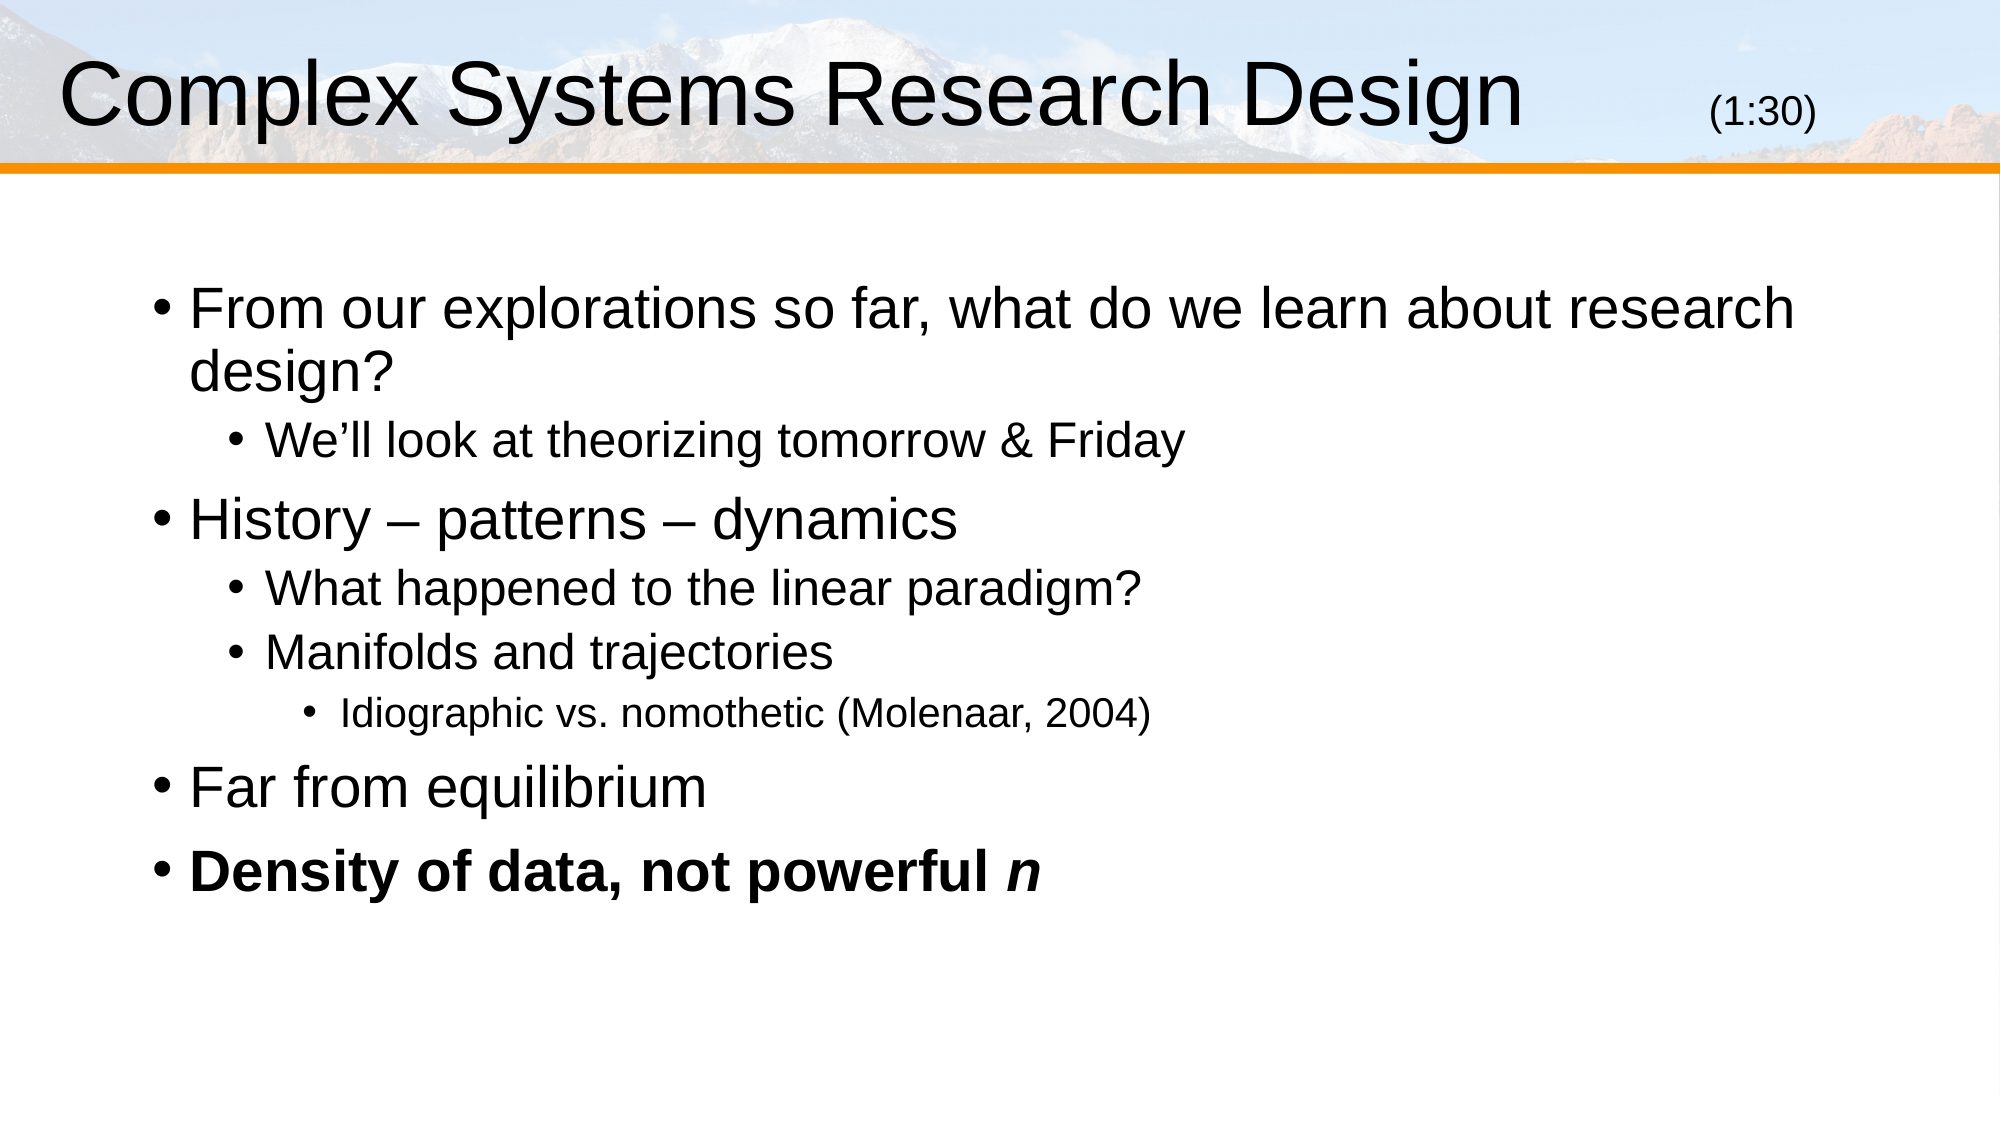

# Complex Systems Research Design		(1:30)
From our explorations so far, what do we learn about research design?
We’ll look at theorizing tomorrow & Friday
History – patterns – dynamics
What happened to the linear paradigm?
Manifolds and trajectories
Idiographic vs. nomothetic (Molenaar, 2004)
Far from equilibrium
Density of data, not powerful n